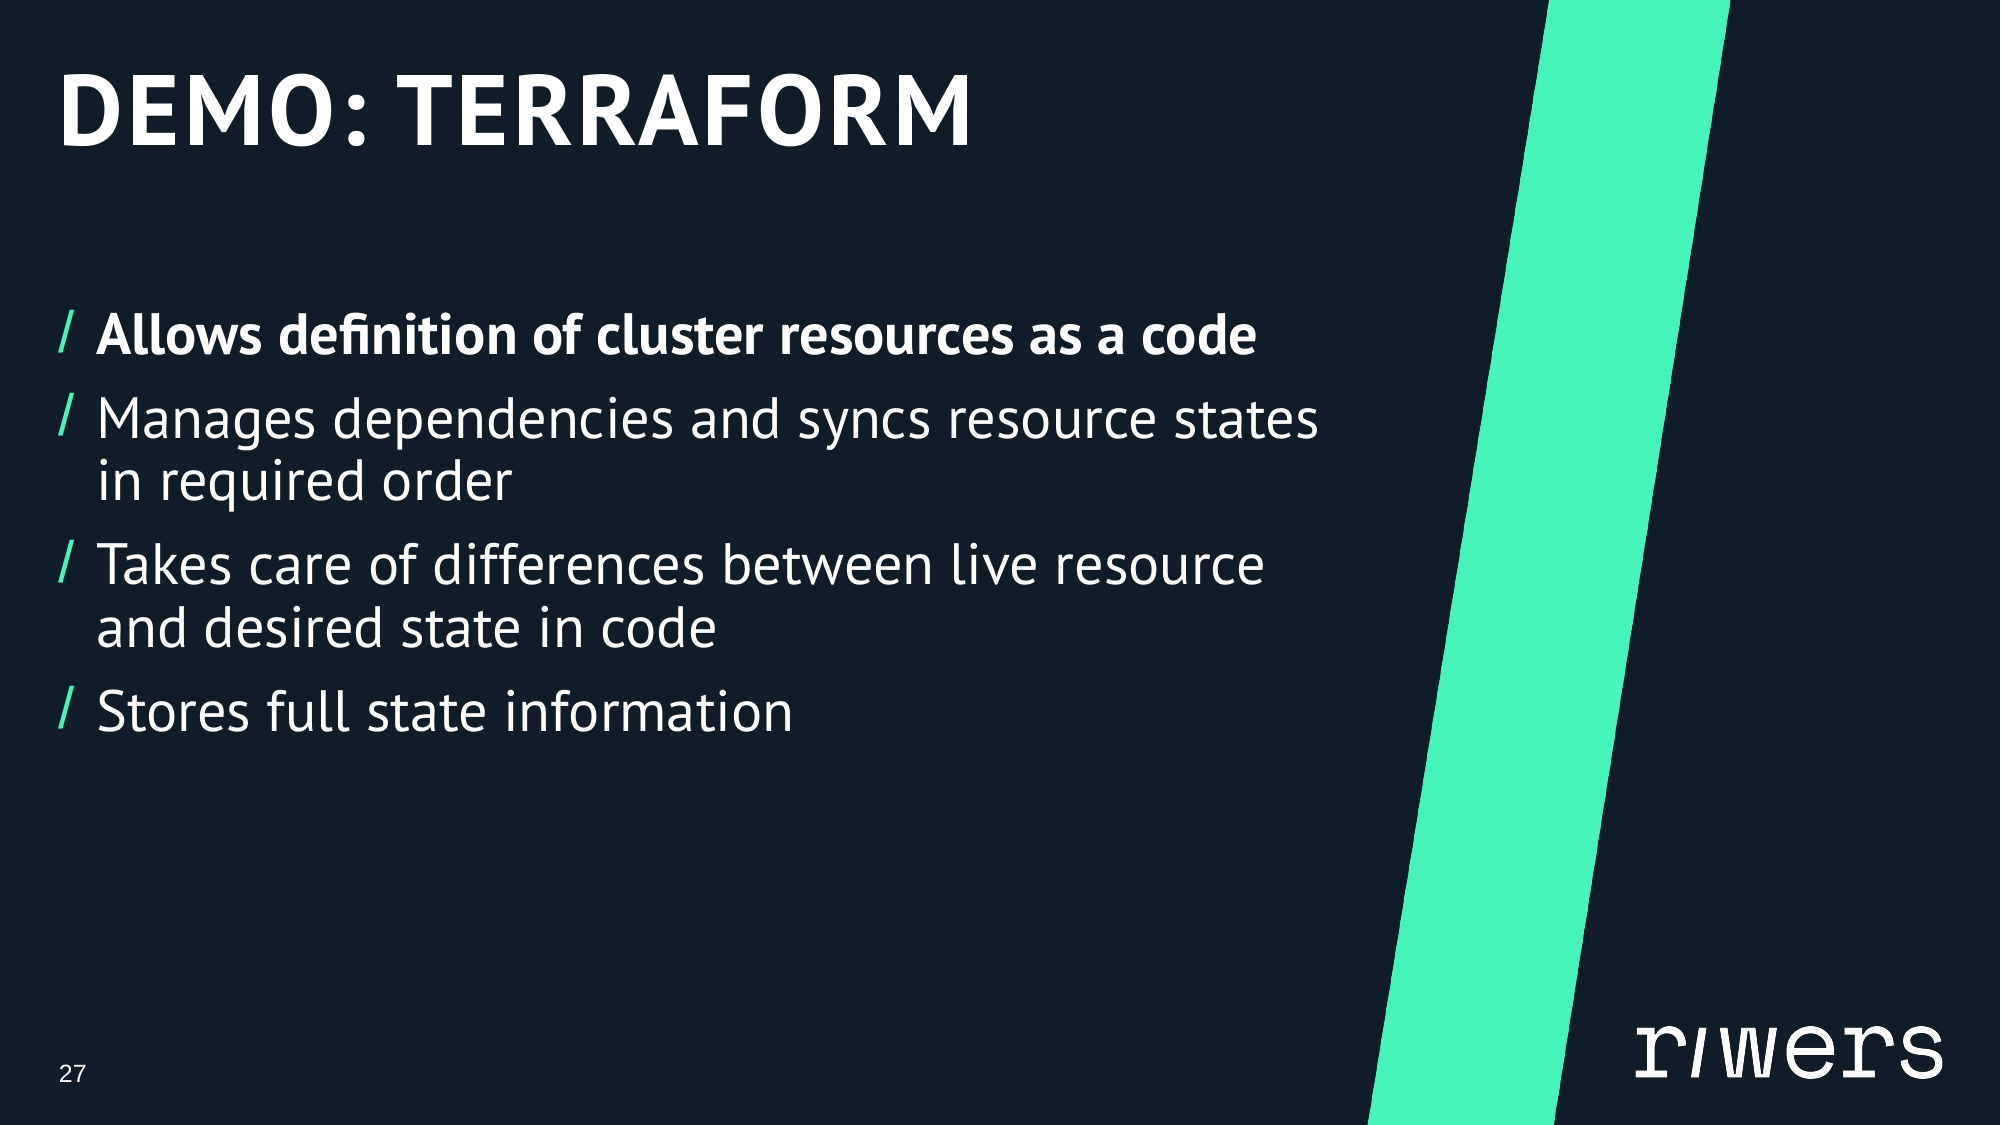

# DEMO: Terraform
Allows definition of cluster resources as a code
Manages dependencies and syncs resource states in required order
Takes care of differences between live resource and desired state in code
Stores full state information

27